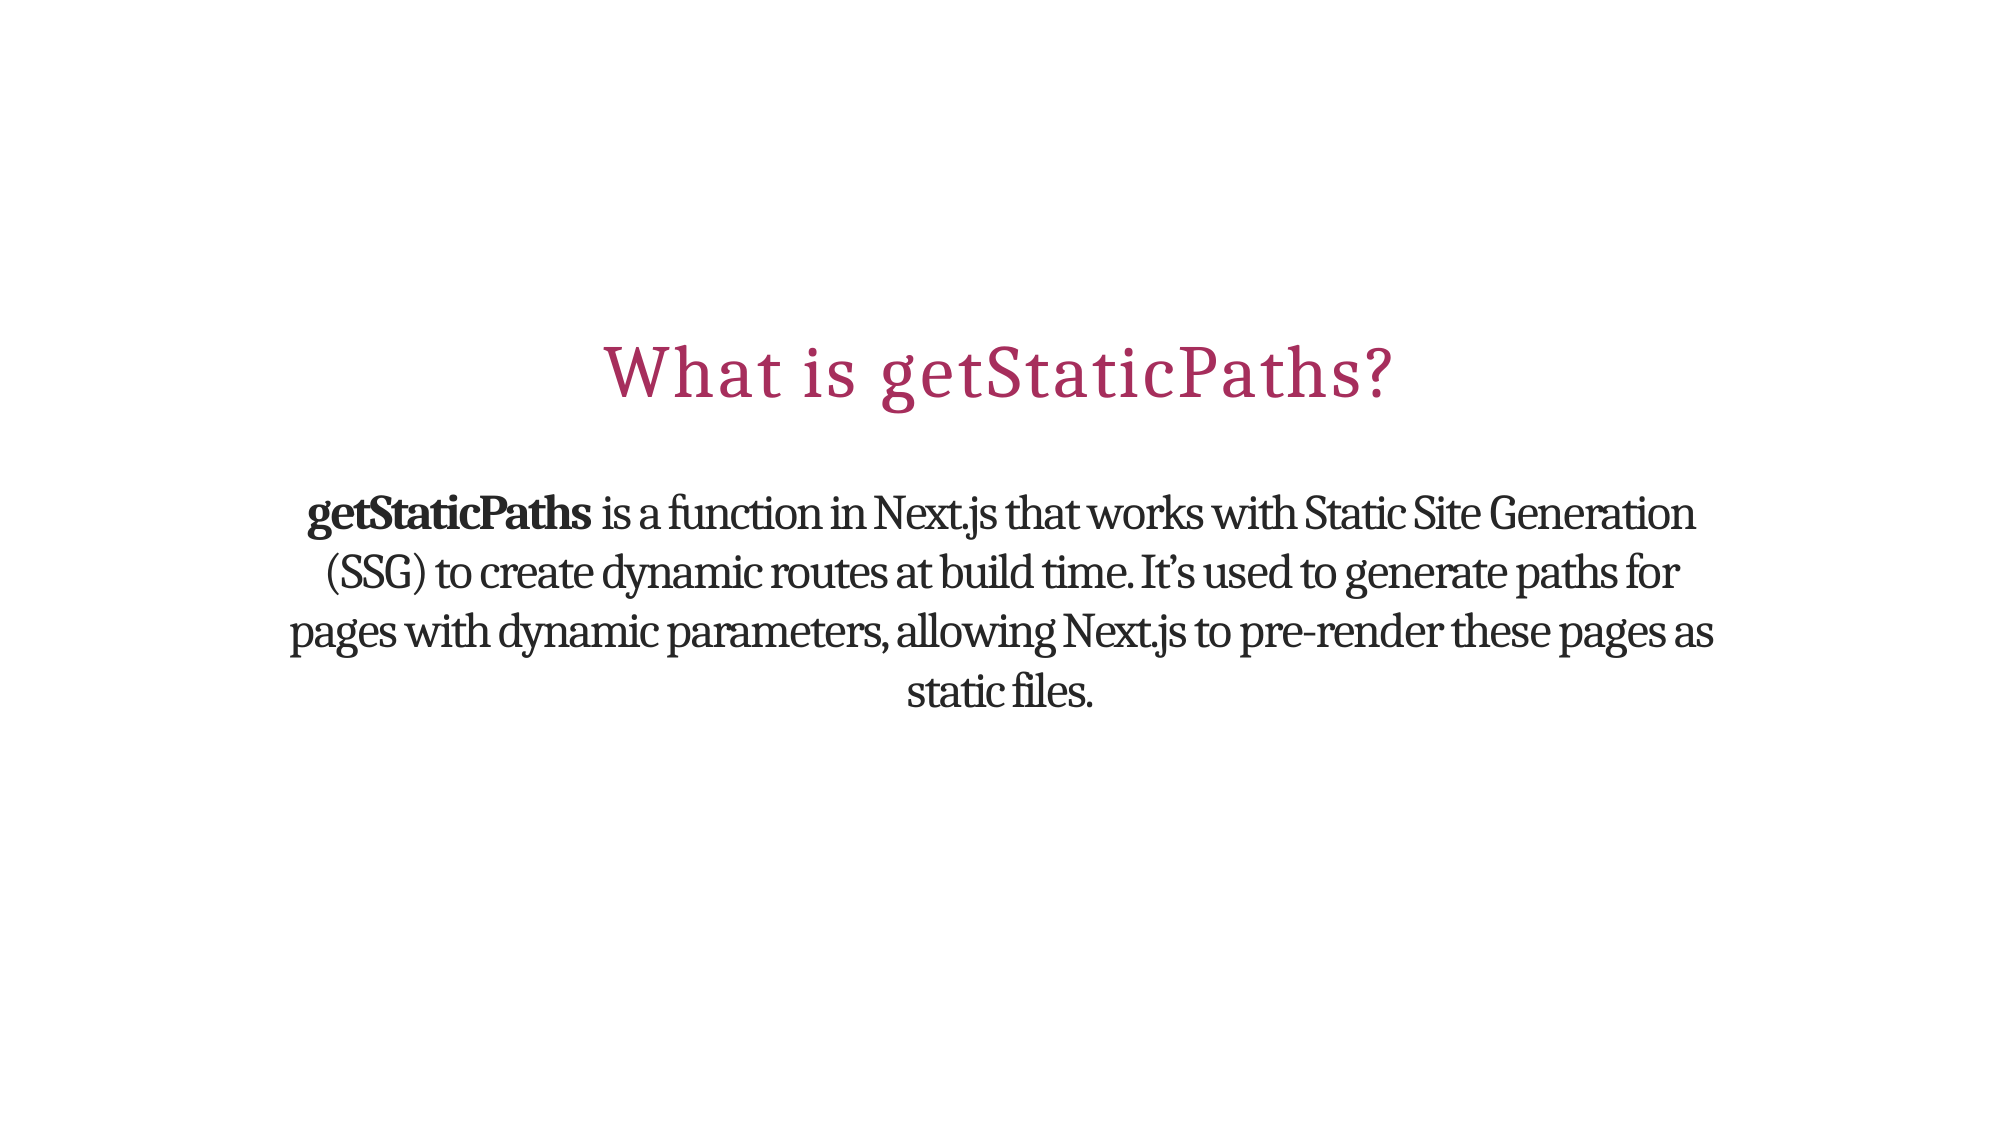

# What is getStaticPaths?
getStaticPaths is a function in Next.js that works with Static Site Generation (SSG) to create dynamic routes at build time. It’s used to generate paths for pages with dynamic parameters, allowing Next.js to pre-render these pages as static files.